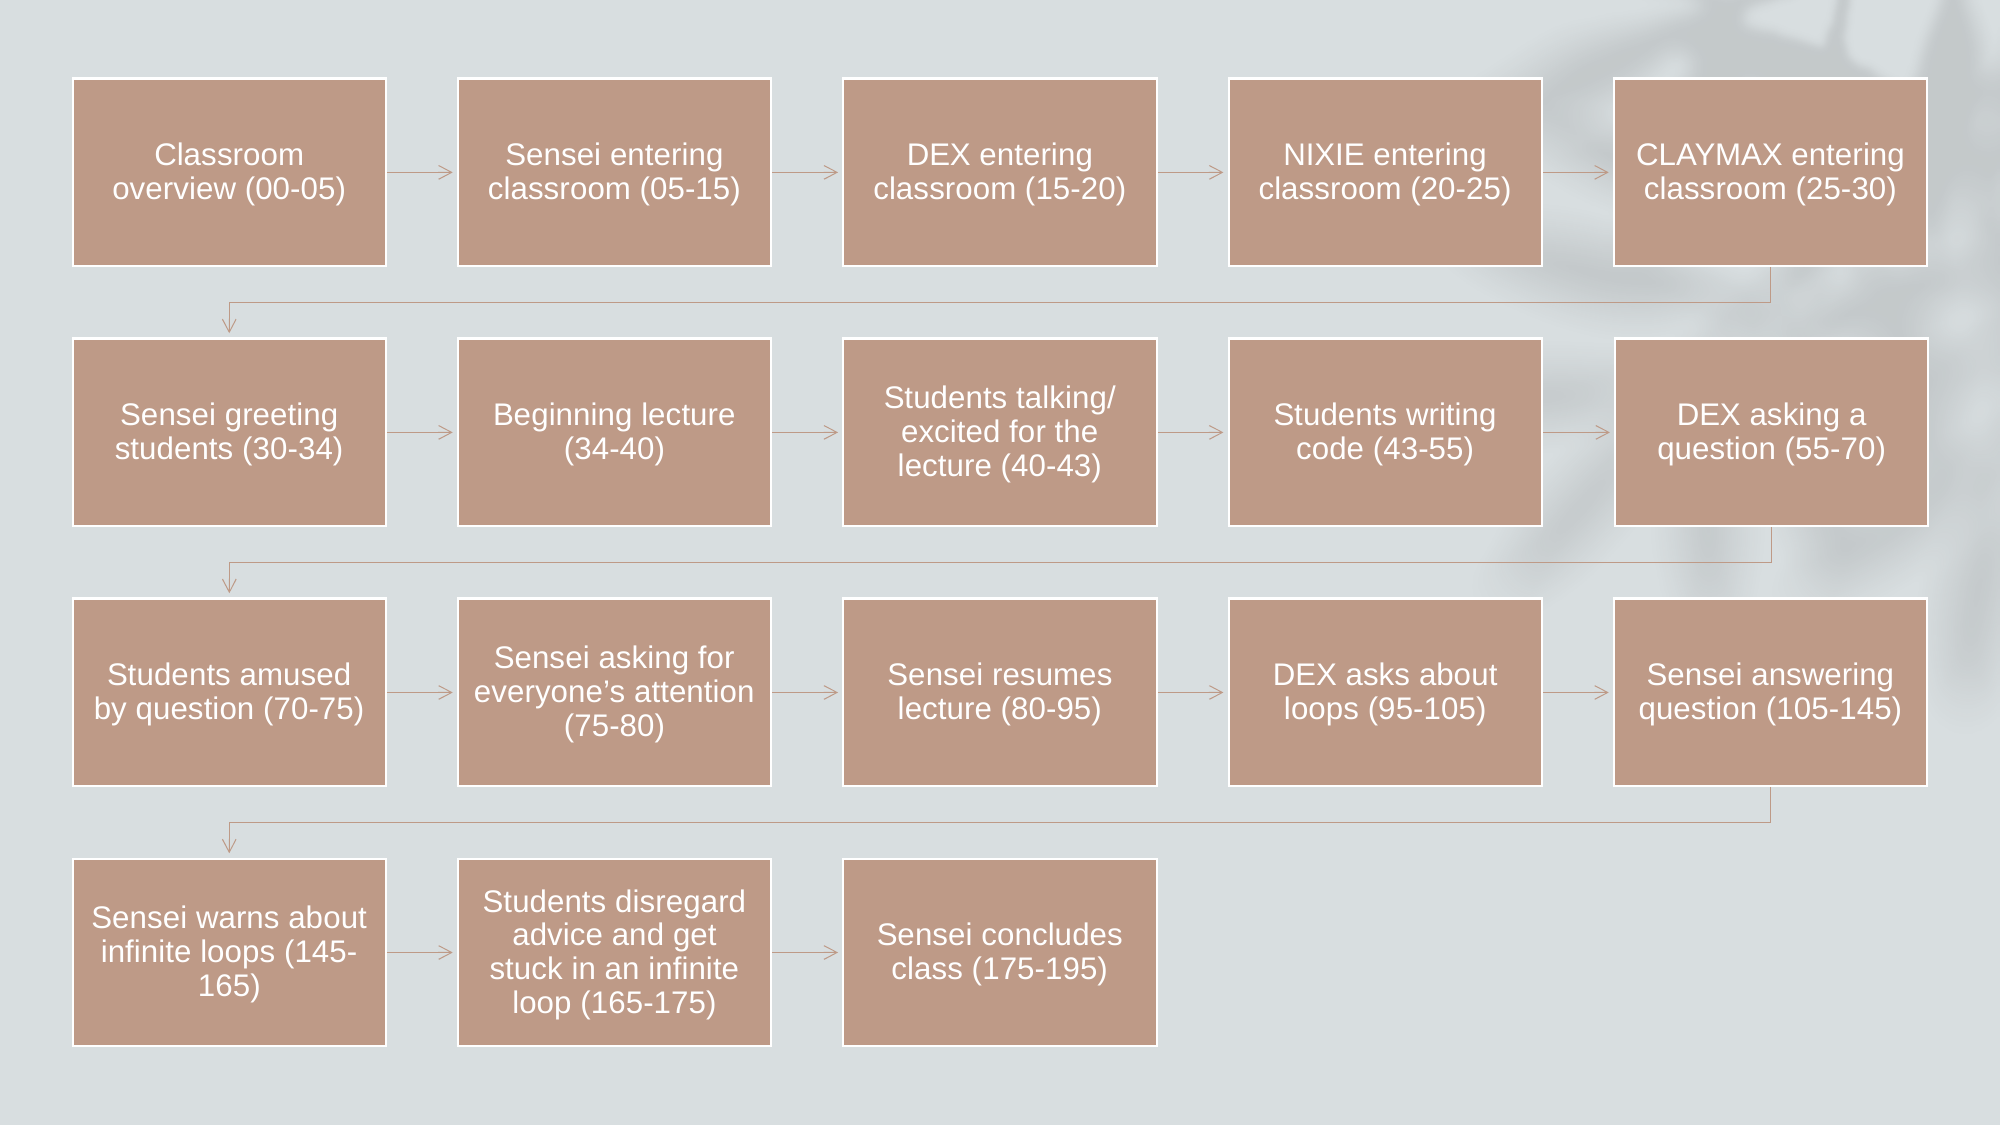

Classroom overview (00-05)

Sensei entering classroom (05-15)

DEX entering classroom (15-20)

NIXIE entering classroom (20-25)

CLAYMAX entering classroom (25-30)

Sensei greeting students (30-34)

Beginning lecture (34-40)

Students talking/ excited for the lecture (40-43)

Students writing code (43-55)

DEX asking a question (55-70)

Students amused by question (70-75)

Sensei asking for everyone’s attention (75-80)

Sensei resumes lecture (80-95)

DEX asks about loops (95-105)

Sensei answering question (105-145)

Sensei warns about infinite loops (145-165)

Students disregard advice and get stuck in an infinite loop (165-175)
Sensei concludes class (175-195)